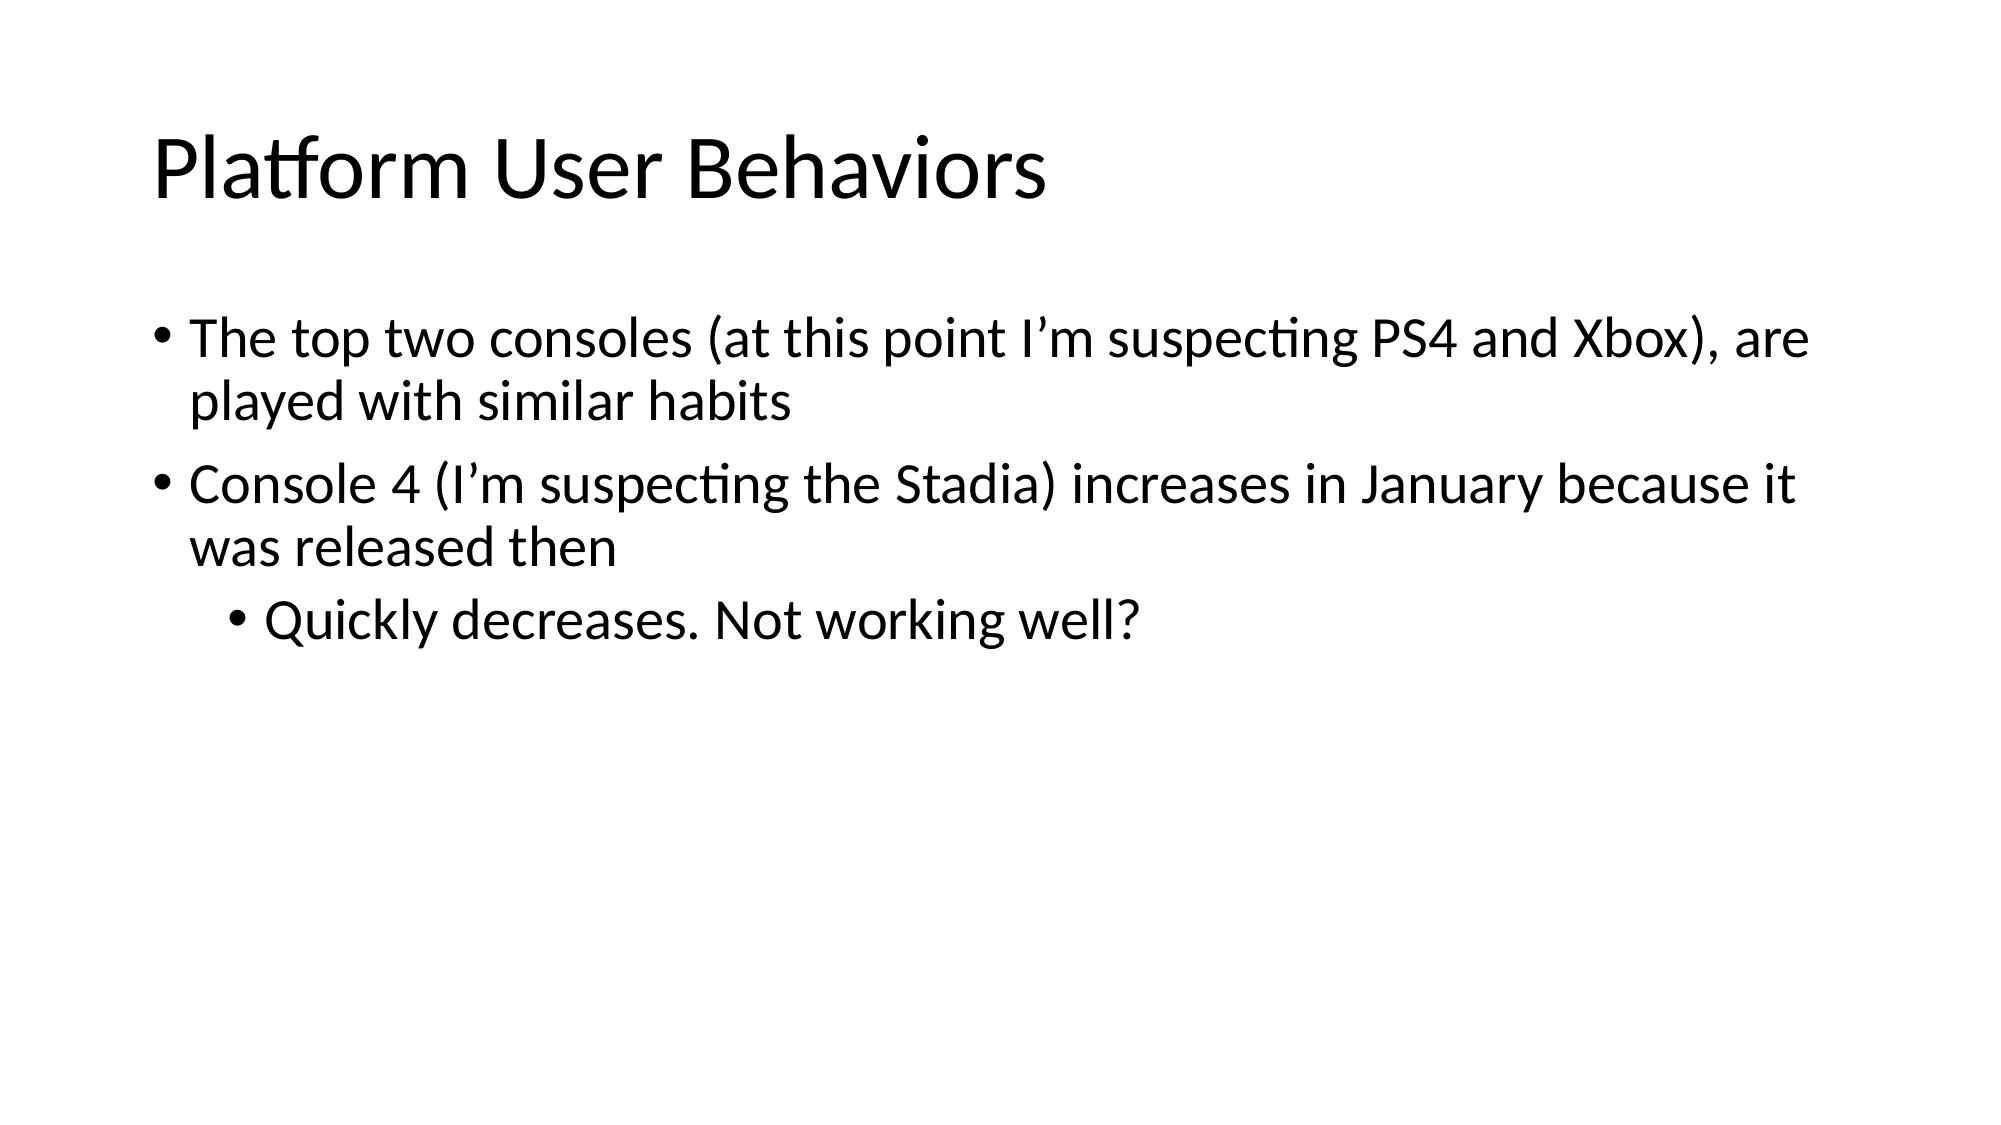

# Platform User Behaviors
The top two consoles (at this point I’m suspecting PS4 and Xbox), are played with similar habits
Console 4 (I’m suspecting the Stadia) increases in January because it was released then
Quickly decreases. Not working well?